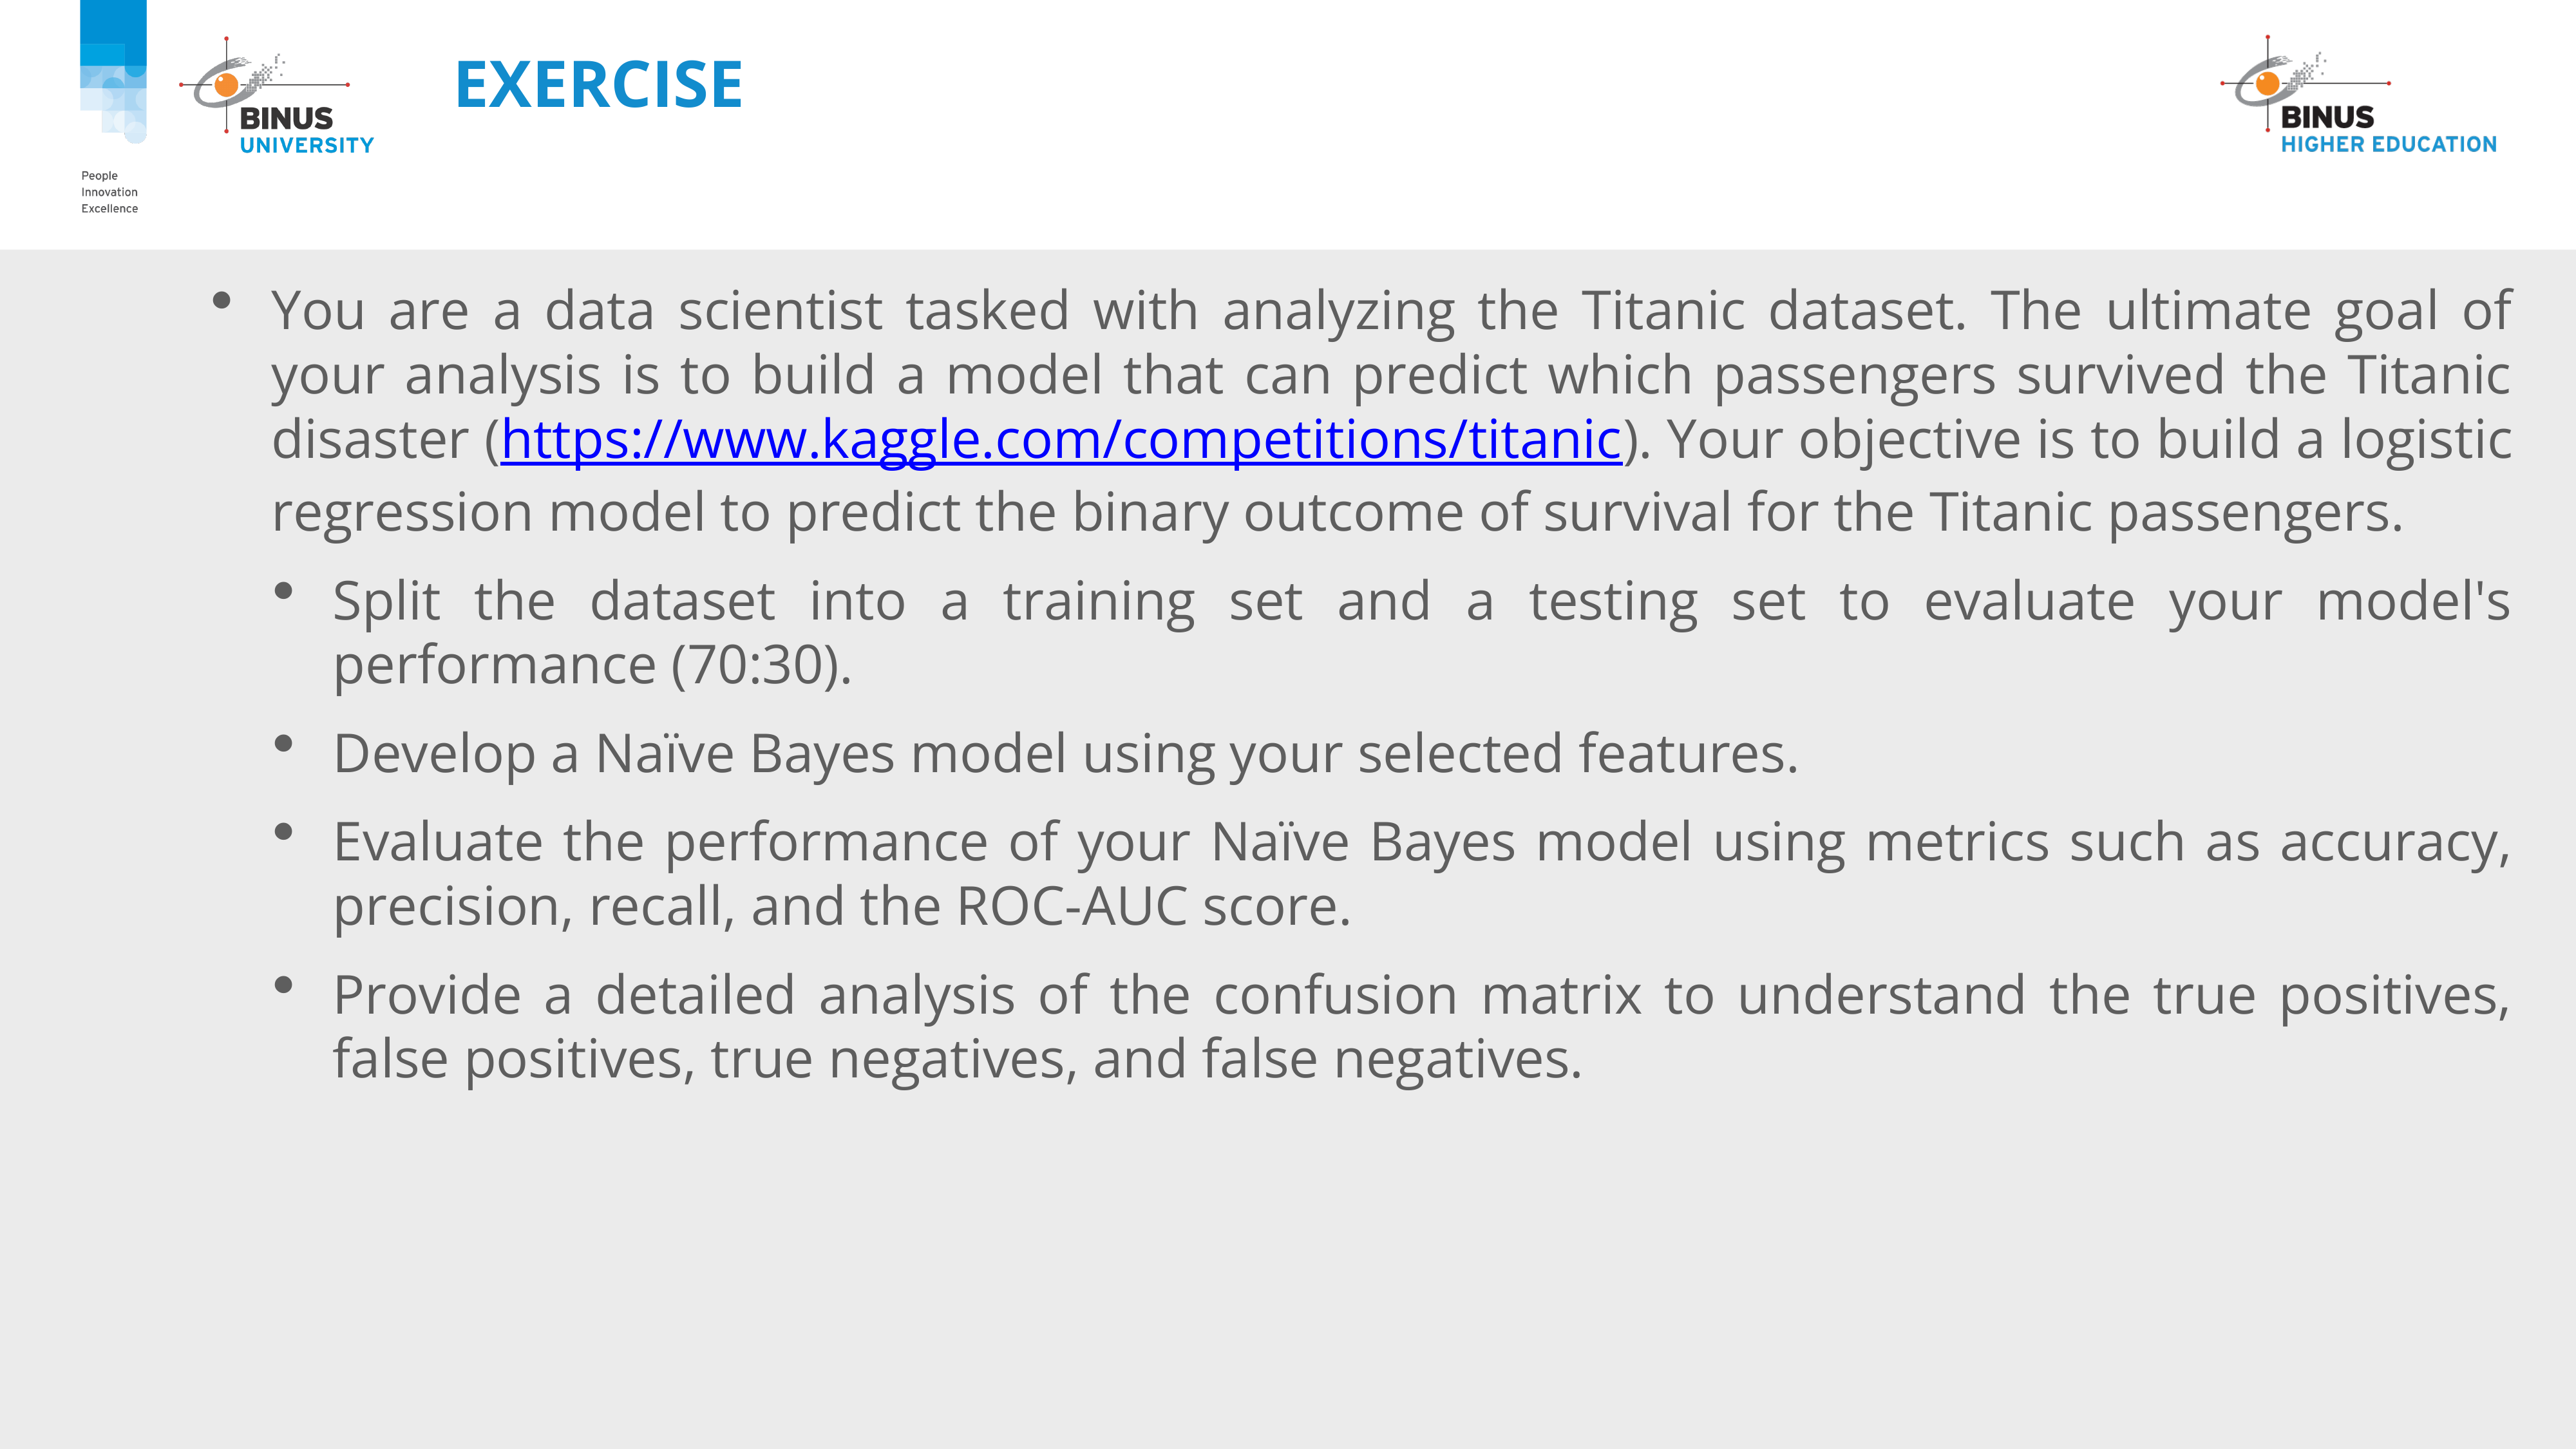

# Exercise
You are a data scientist tasked with analyzing the Titanic dataset. The ultimate goal of your analysis is to build a model that can predict which passengers survived the Titanic disaster (https://www.kaggle.com/competitions/titanic). Your objective is to build a logistic regression model to predict the binary outcome of survival for the Titanic passengers.
Split the dataset into a training set and a testing set to evaluate your model's performance (70:30).
Develop a Naïve Bayes model using your selected features.
Evaluate the performance of your Naïve Bayes model using metrics such as accuracy, precision, recall, and the ROC-AUC score.
Provide a detailed analysis of the confusion matrix to understand the true positives, false positives, true negatives, and false negatives.